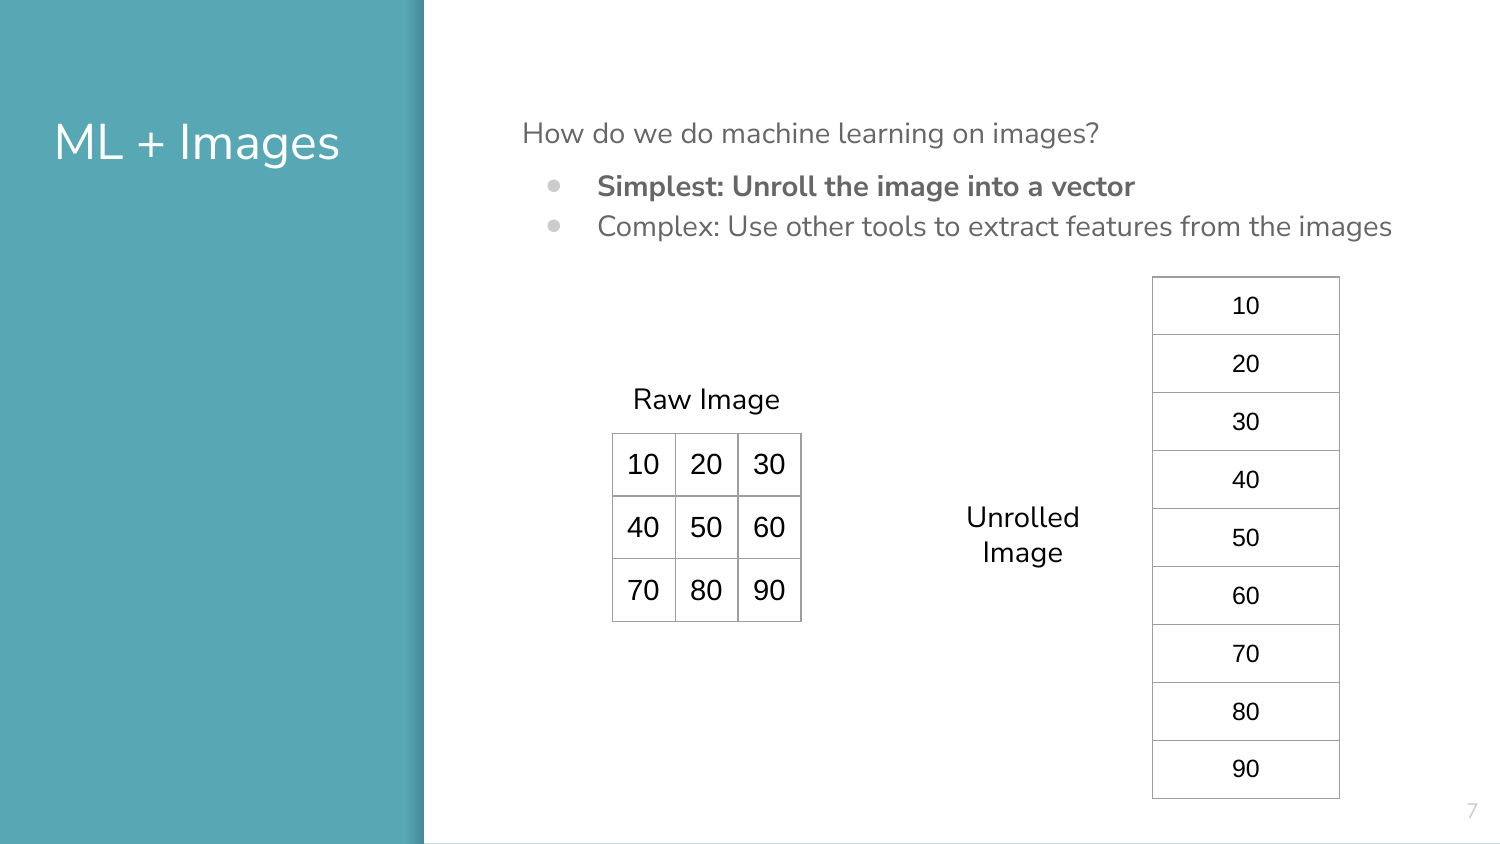

# ML + Images
How do we do machine learning on images?
Simplest: Unroll the image into a vector
Complex: Use other tools to extract features from the images

| 10 |
| --- |
| 20 |
| 30 |
| 40 |
| 50 |
| 60 |
| 70 |
| 80 |
| 90 |
Raw Image
| 10 | 20 | 30 |
| --- | --- | --- |
| 40 | 50 | 60 |
| 70 | 80 | 90 |
Unrolled Image
7